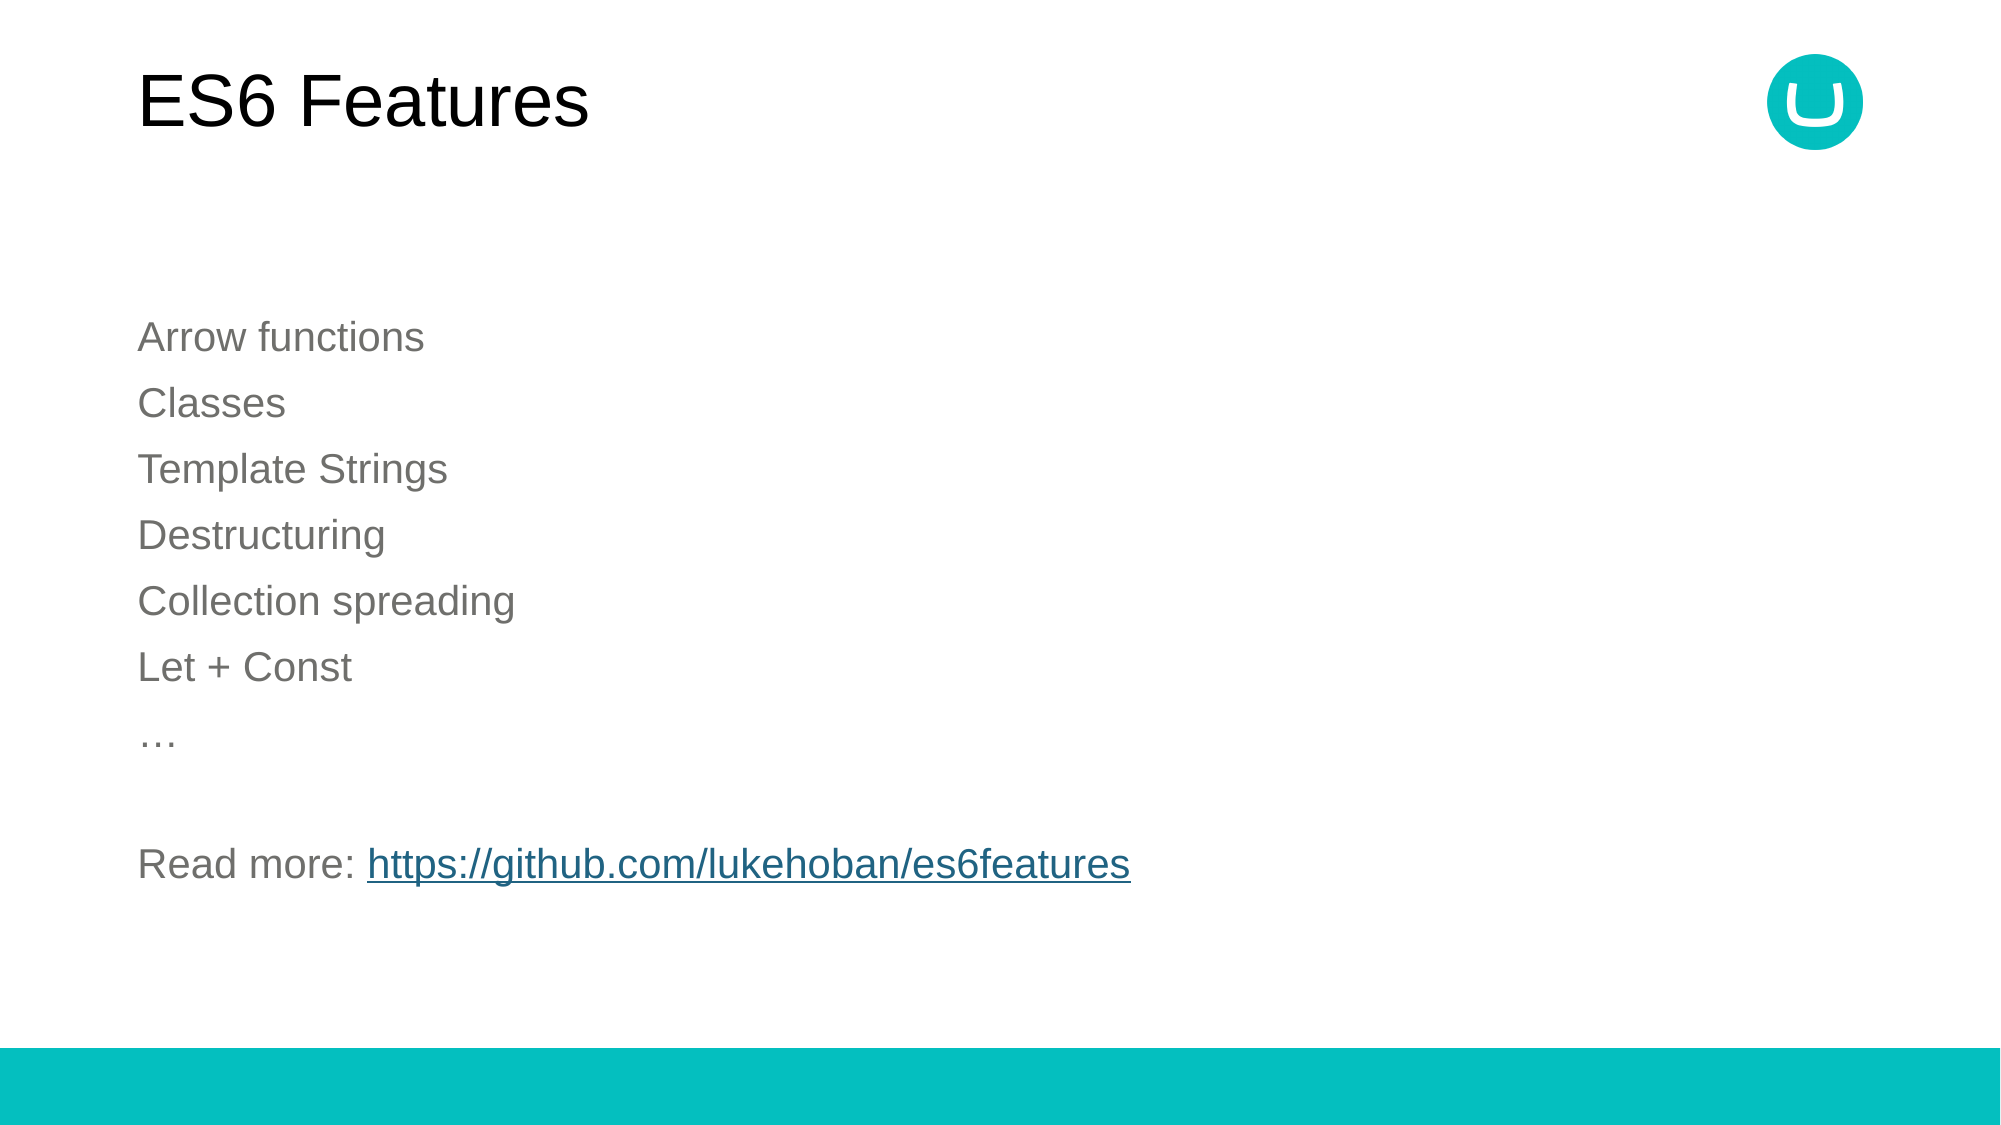

# ES6 Features
Arrow functions
Classes
Template Strings
Destructuring
Collection spreading
Let + Const
…

Read more: https://github.com/lukehoban/es6features